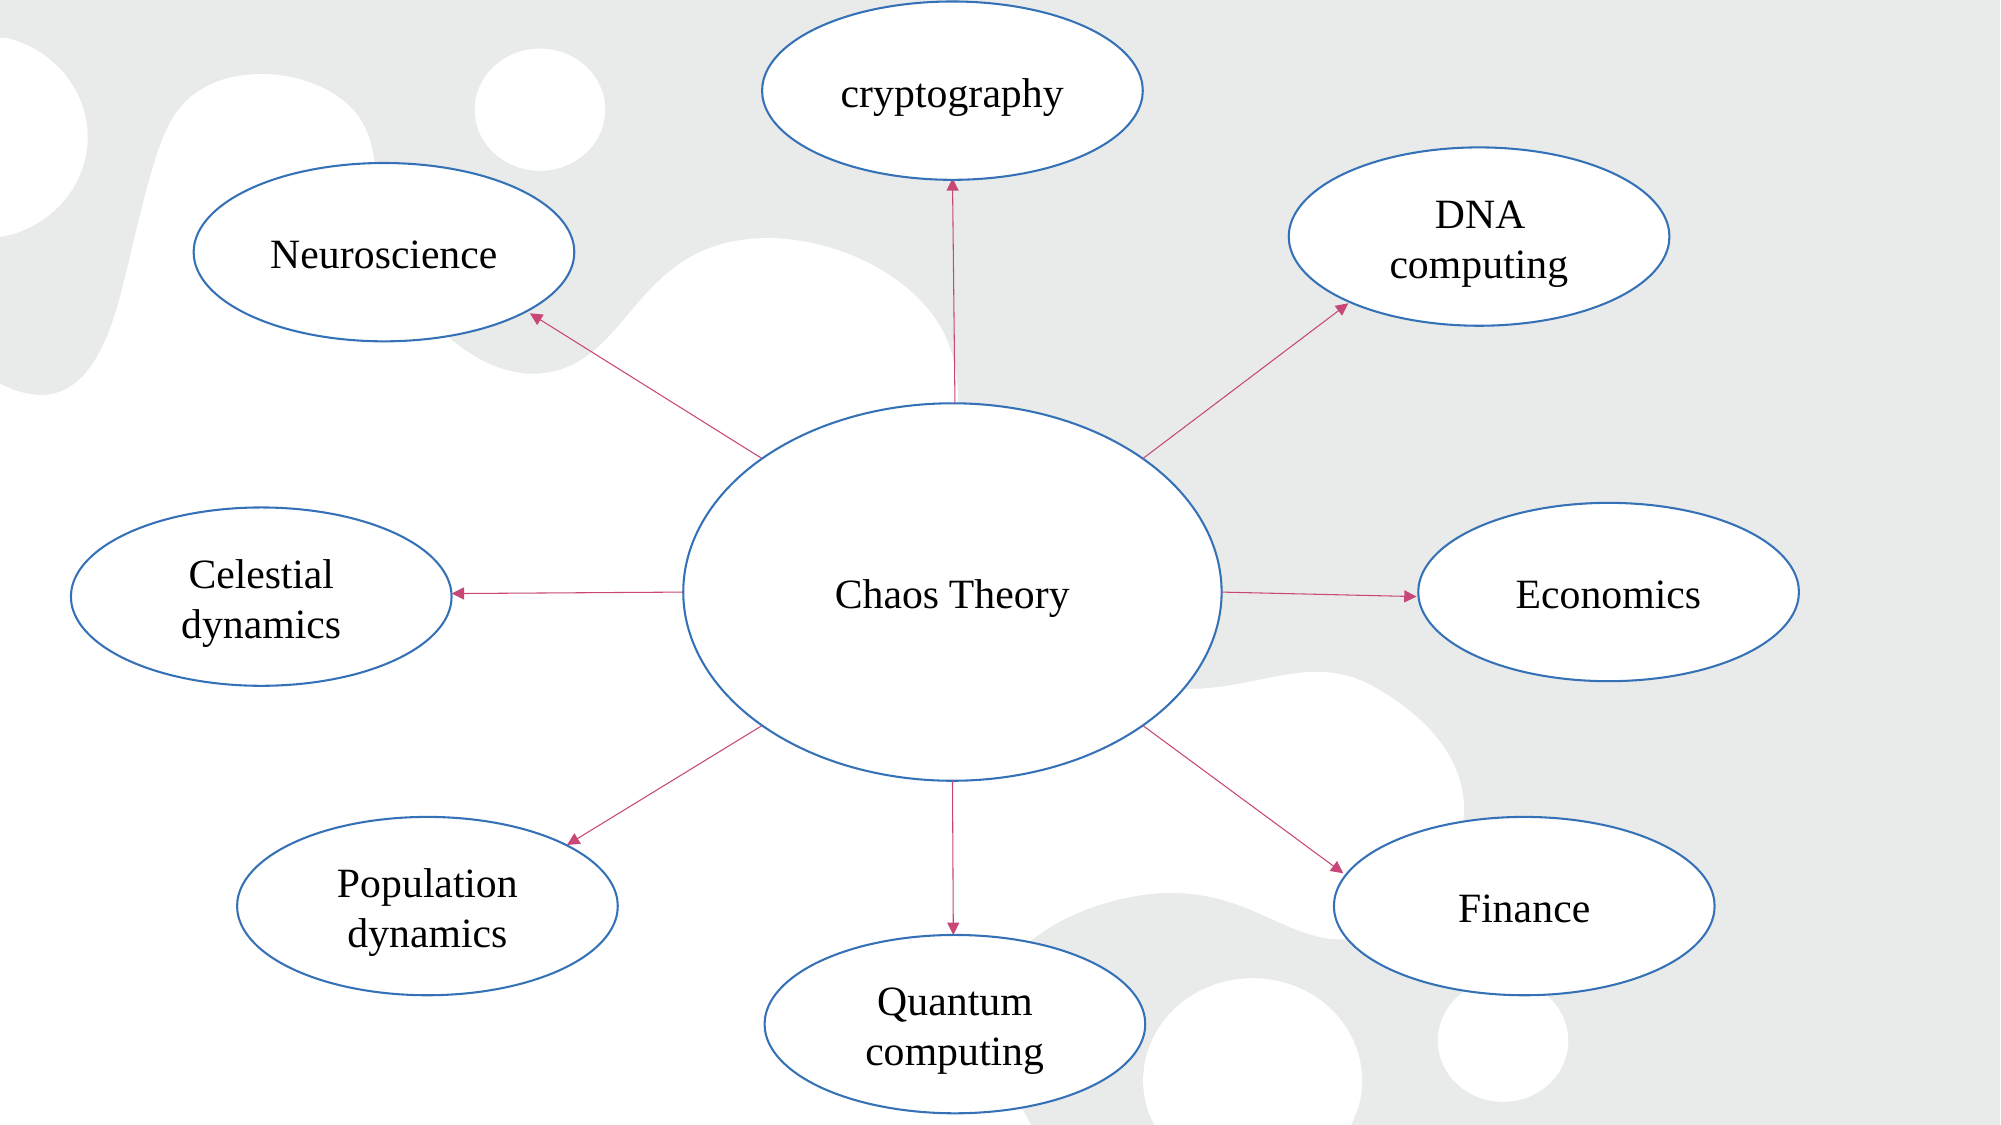

cryptography
DNA computing
Neuroscience
Chaos Theory
Economics
Celestial dynamics
Population dynamics
Finance
Quantum computing